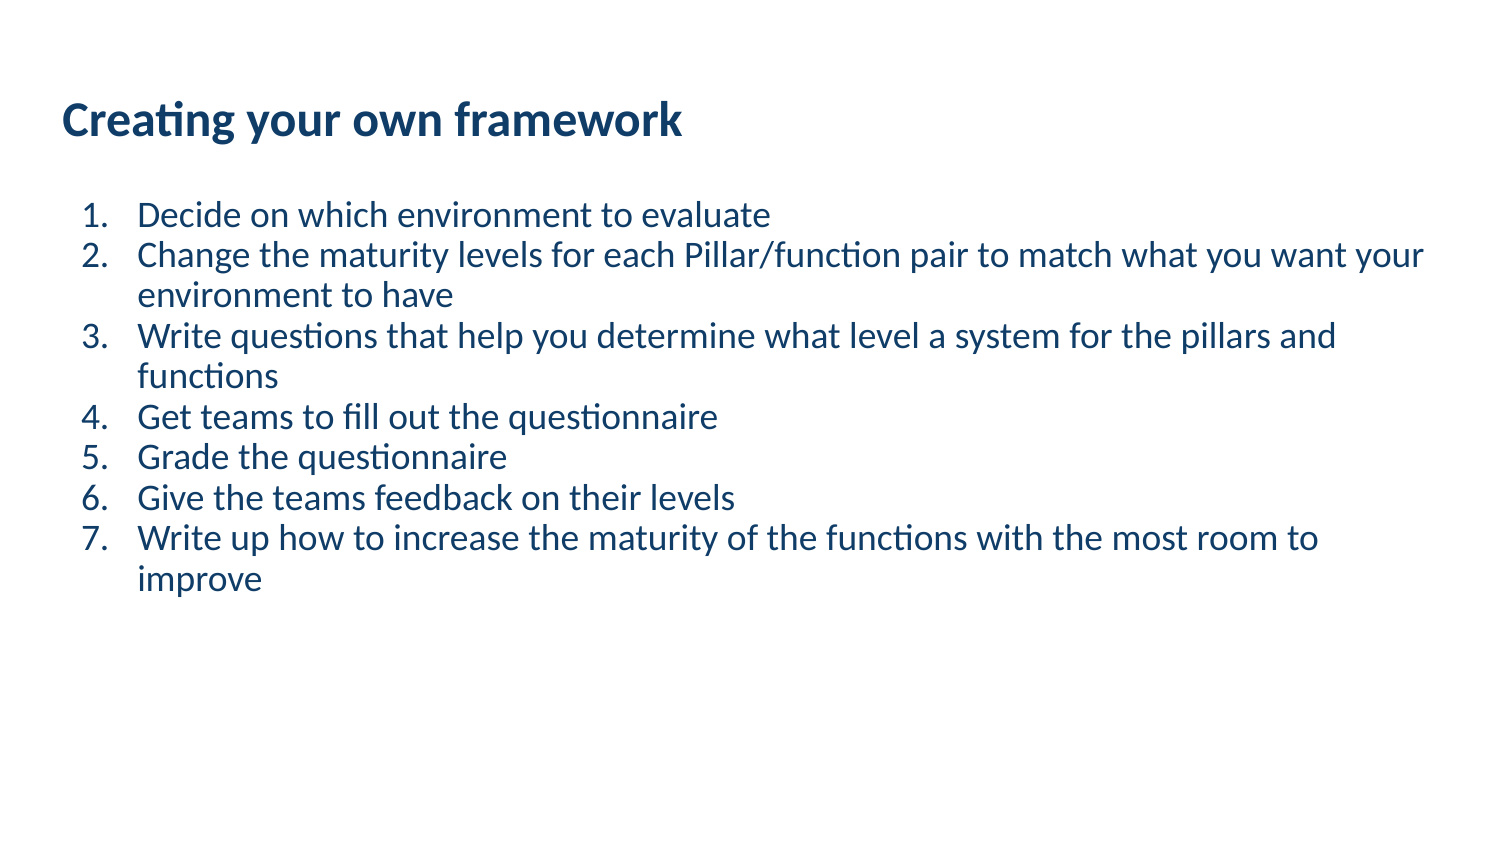

# Creating your own framework
Decide on which environment to evaluate
Change the maturity levels for each Pillar/function pair to match what you want your environment to have
Write questions that help you determine what level a system for the pillars and functions
Get teams to fill out the questionnaire
Grade the questionnaire
Give the teams feedback on their levels
Write up how to increase the maturity of the functions with the most room to improve